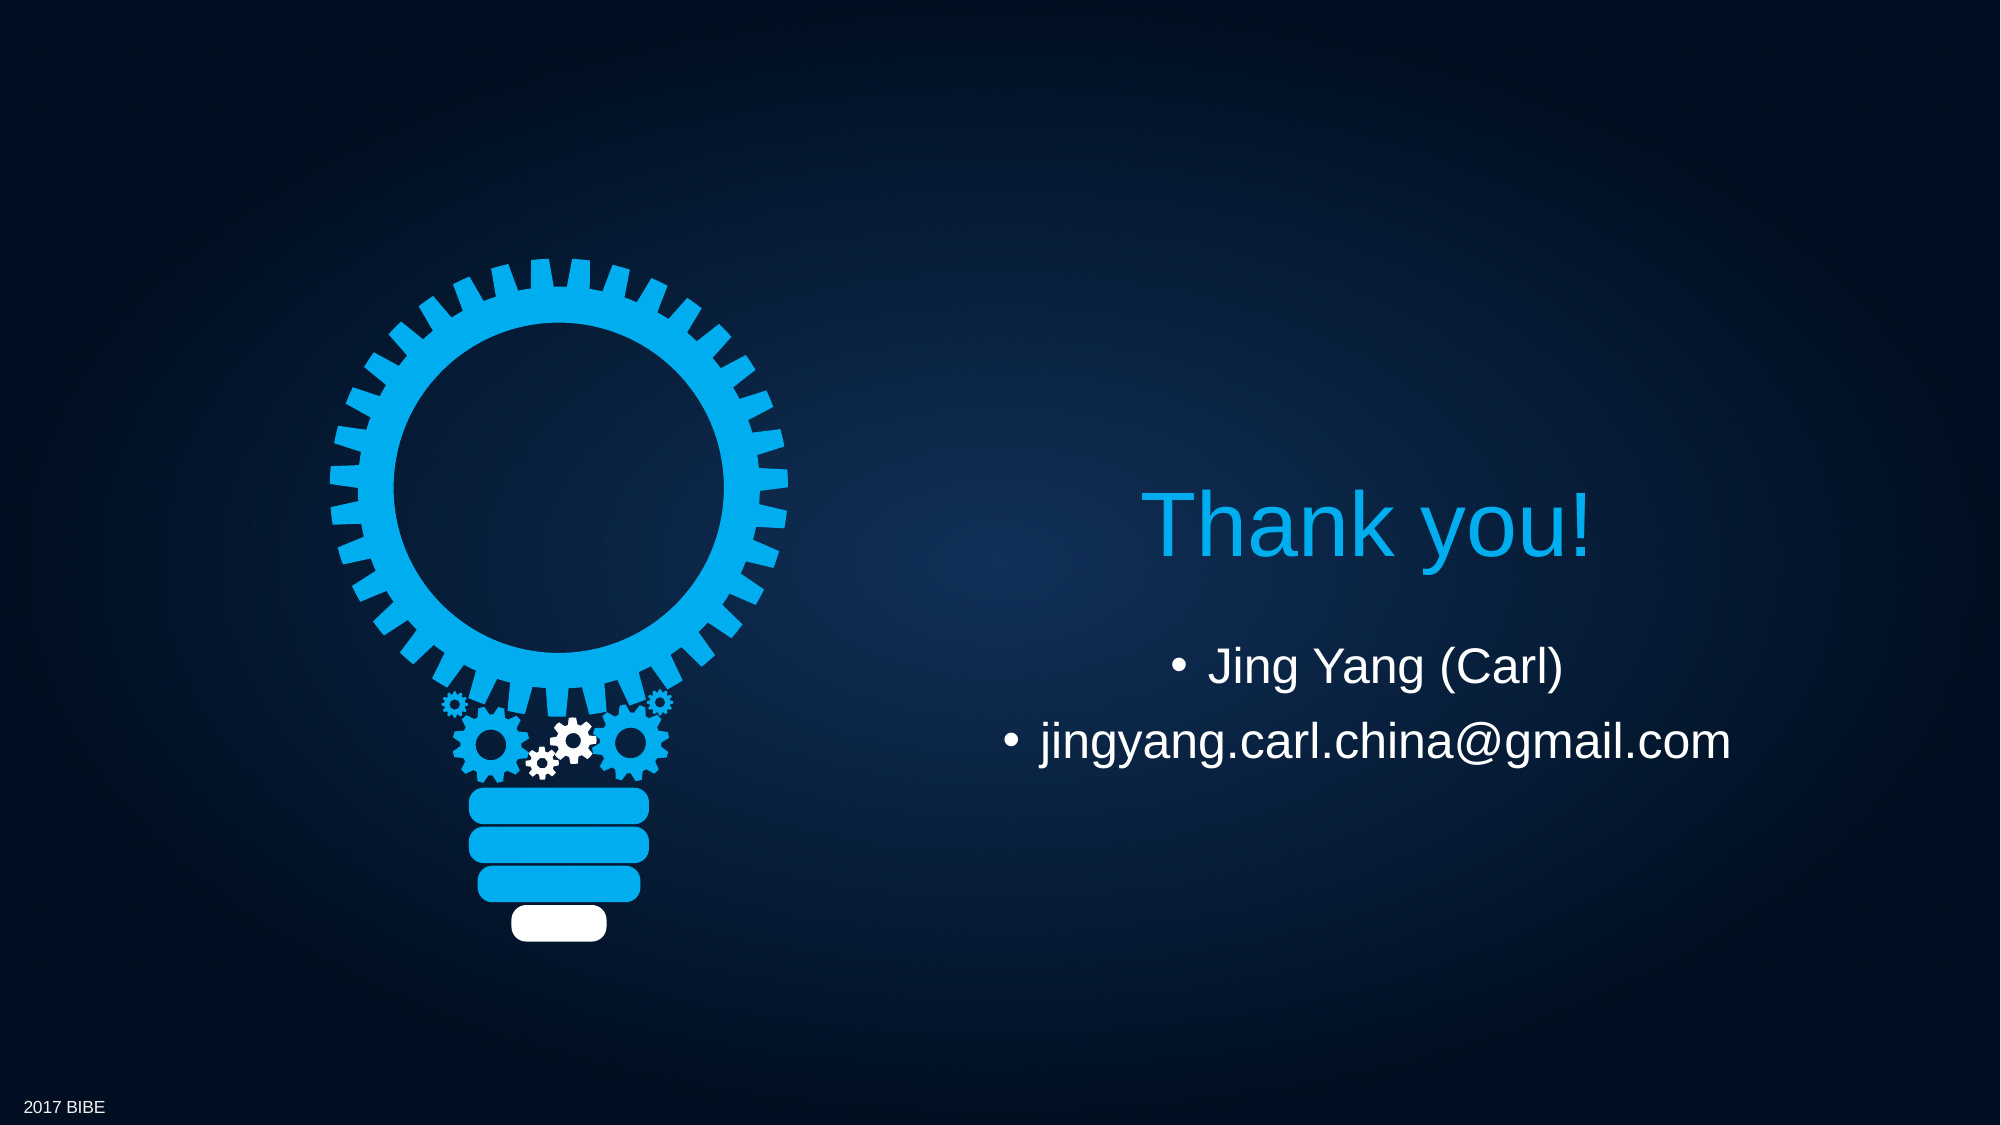

# Thank you!
Jing Yang (Carl)
jingyang.carl.china@gmail.com
2017 BIBE